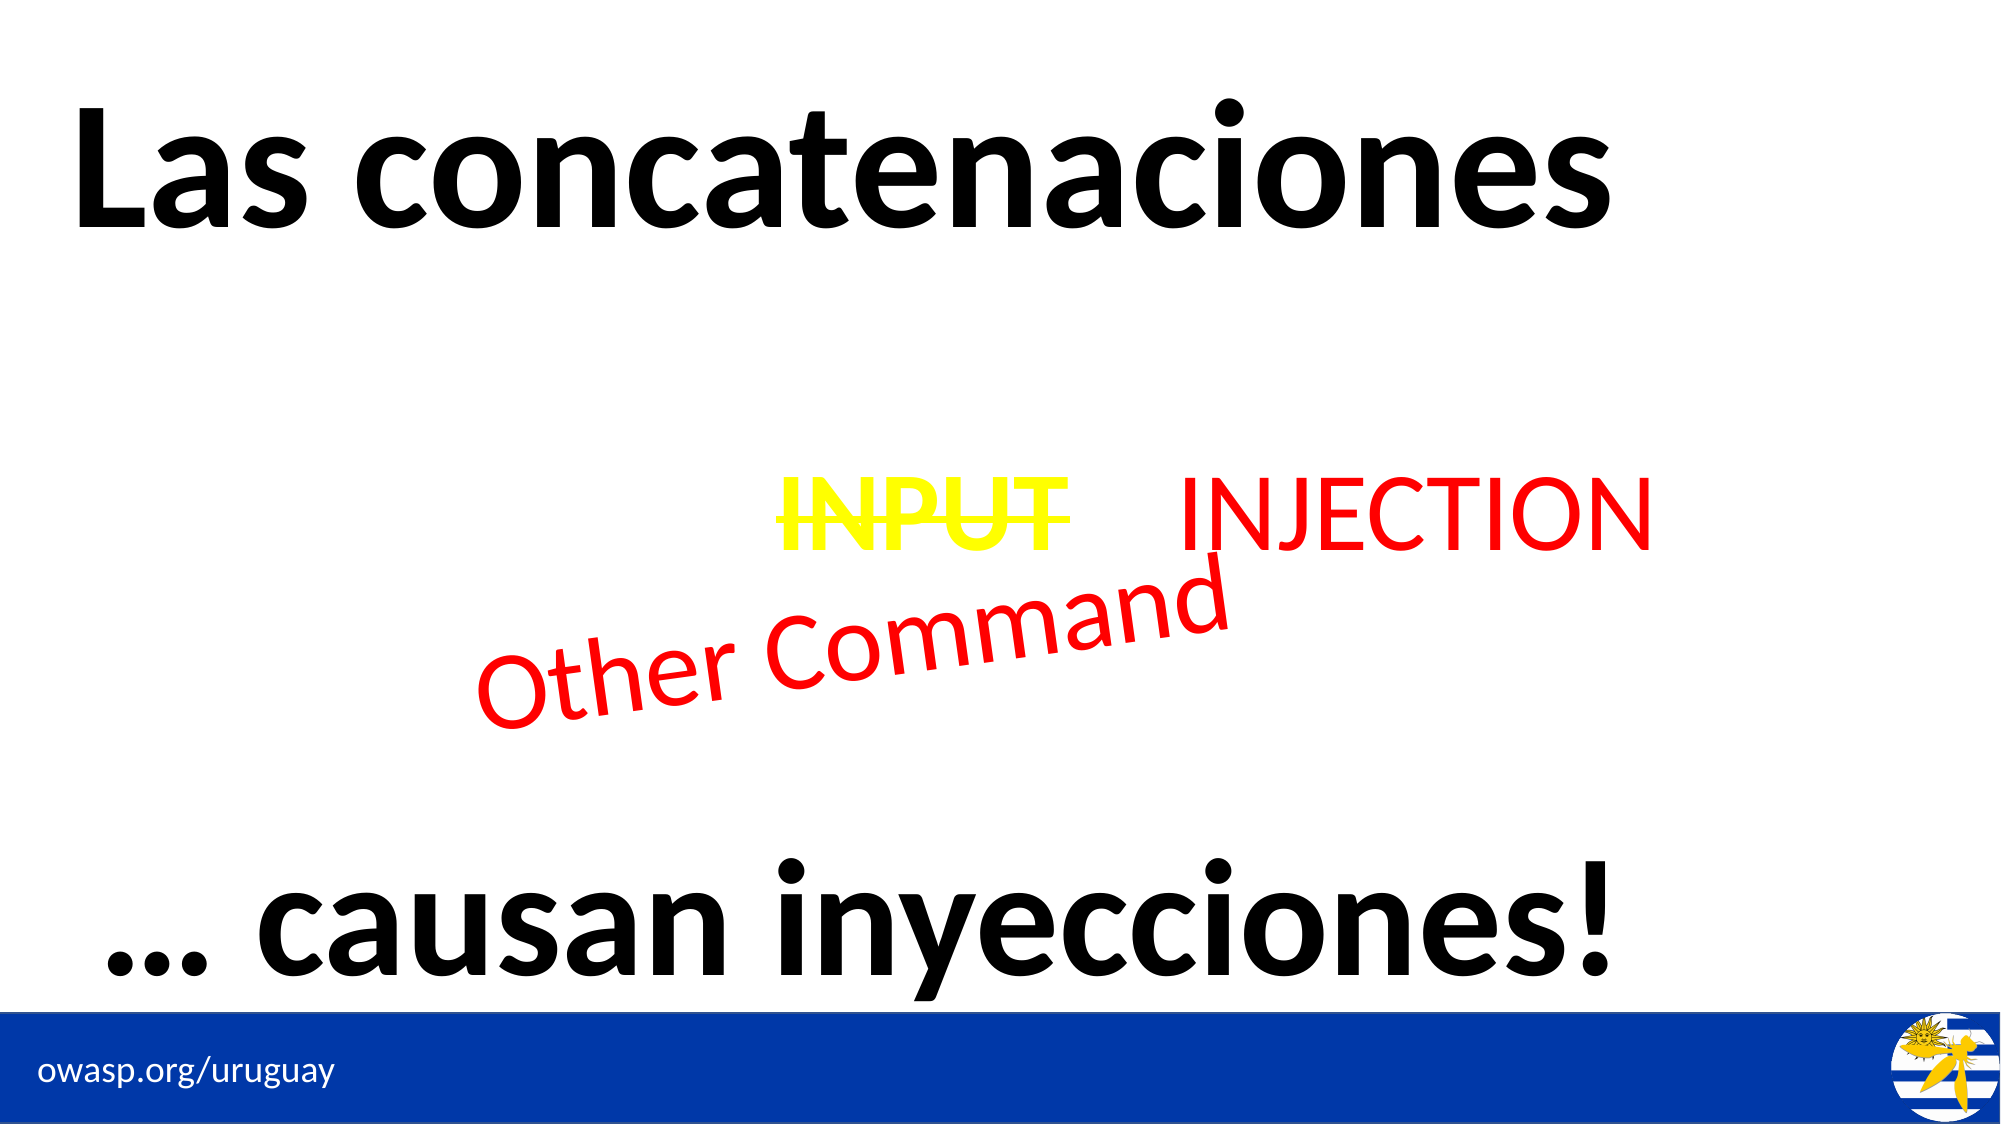

# Las concatenaciones
COMMAND + INPUT = INJECTION
Other Command
… causan inyecciones!